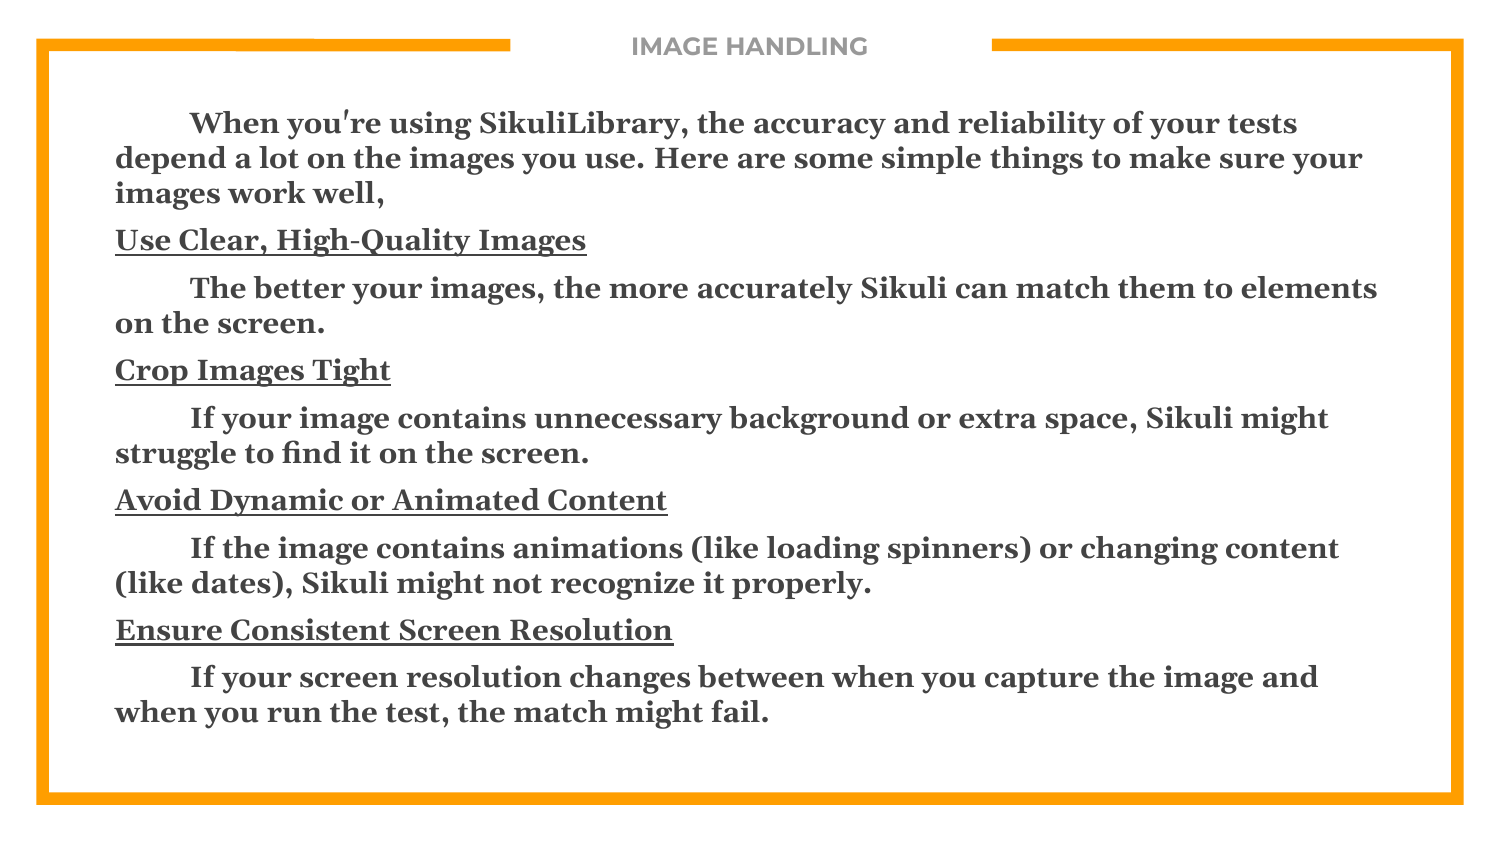

# IMAGE HANDLING
When you're using SikuliLibrary, the accuracy and reliability of your tests depend a lot on the images you use. Here are some simple things to make sure your images work well,
Use Clear, High-Quality Images
The better your images, the more accurately Sikuli can match them to elements on the screen.
Crop Images Tight
If your image contains unnecessary background or extra space, Sikuli might struggle to find it on the screen.
Avoid Dynamic or Animated Content
If the image contains animations (like loading spinners) or changing content (like dates), Sikuli might not recognize it properly.
Ensure Consistent Screen Resolution
If your screen resolution changes between when you capture the image and when you run the test, the match might fail.